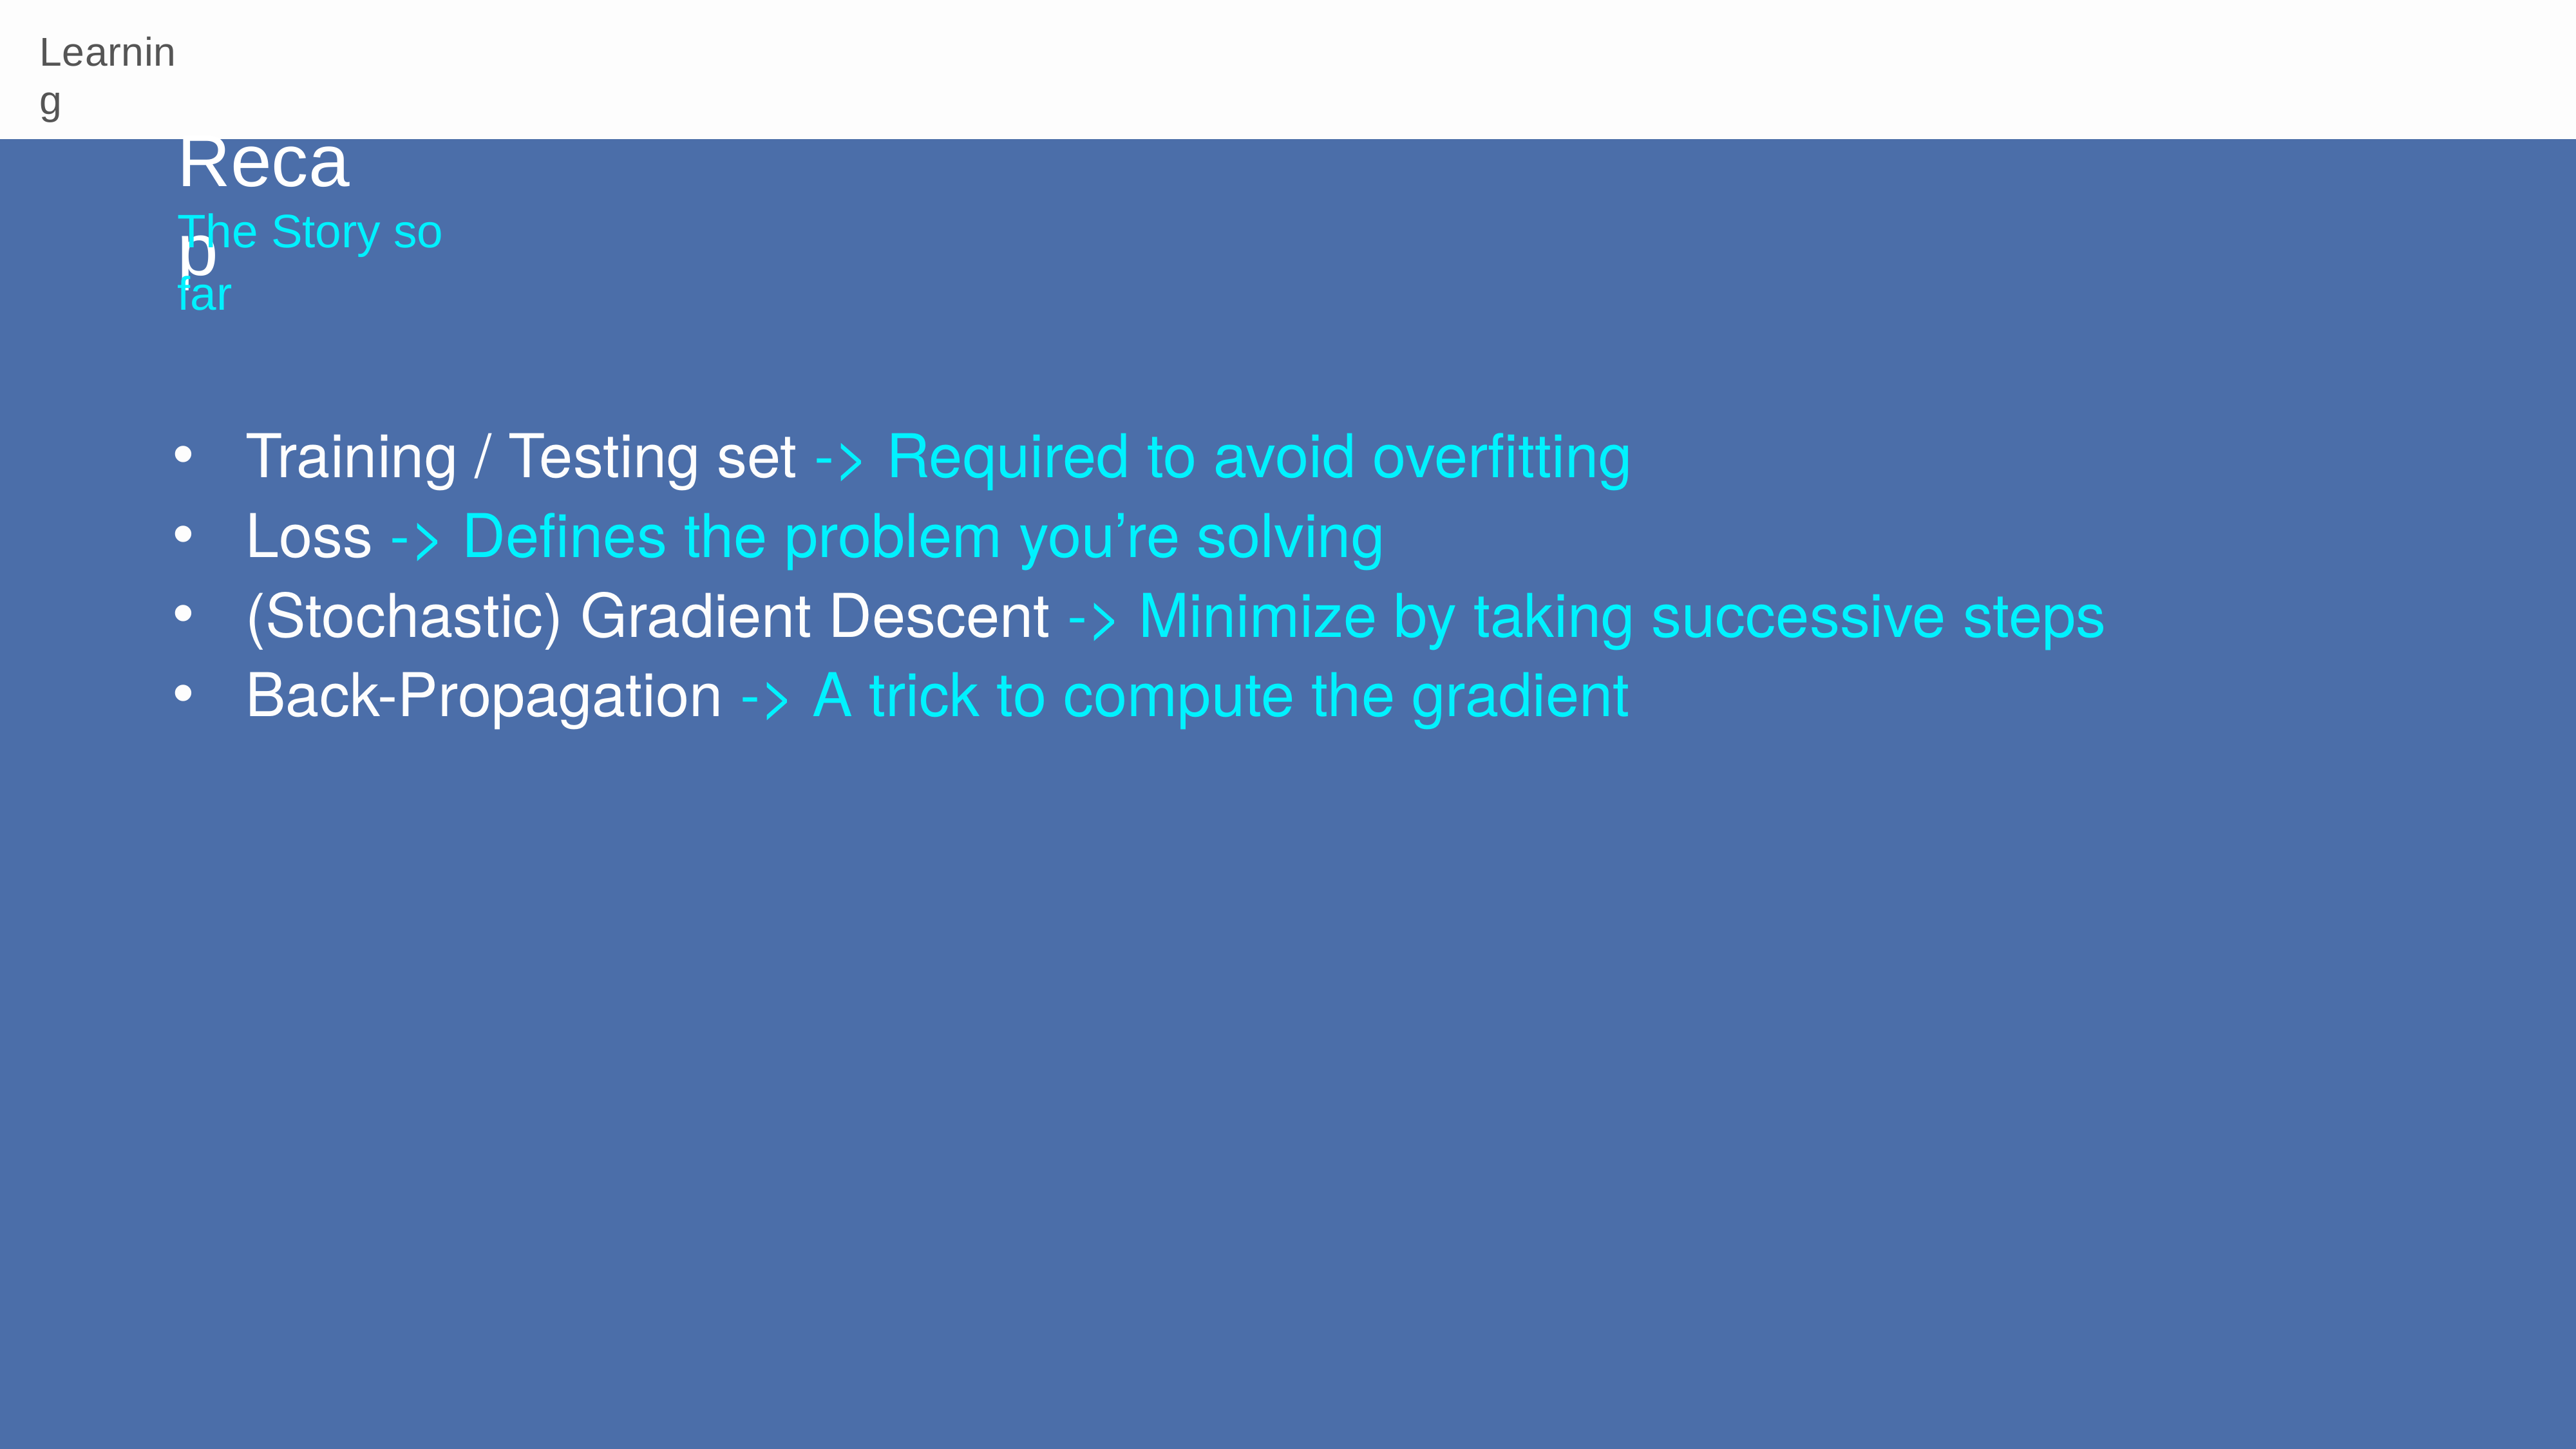

Learning

Recap
The Story so far
Training / Testing set -> Required to avoid overfitting
Loss -> Defines the problem you’re solving
(Stochastic) Gradient Descent -> Minimize by taking successive steps
Back-Propagation -> A trick to compute the gradient